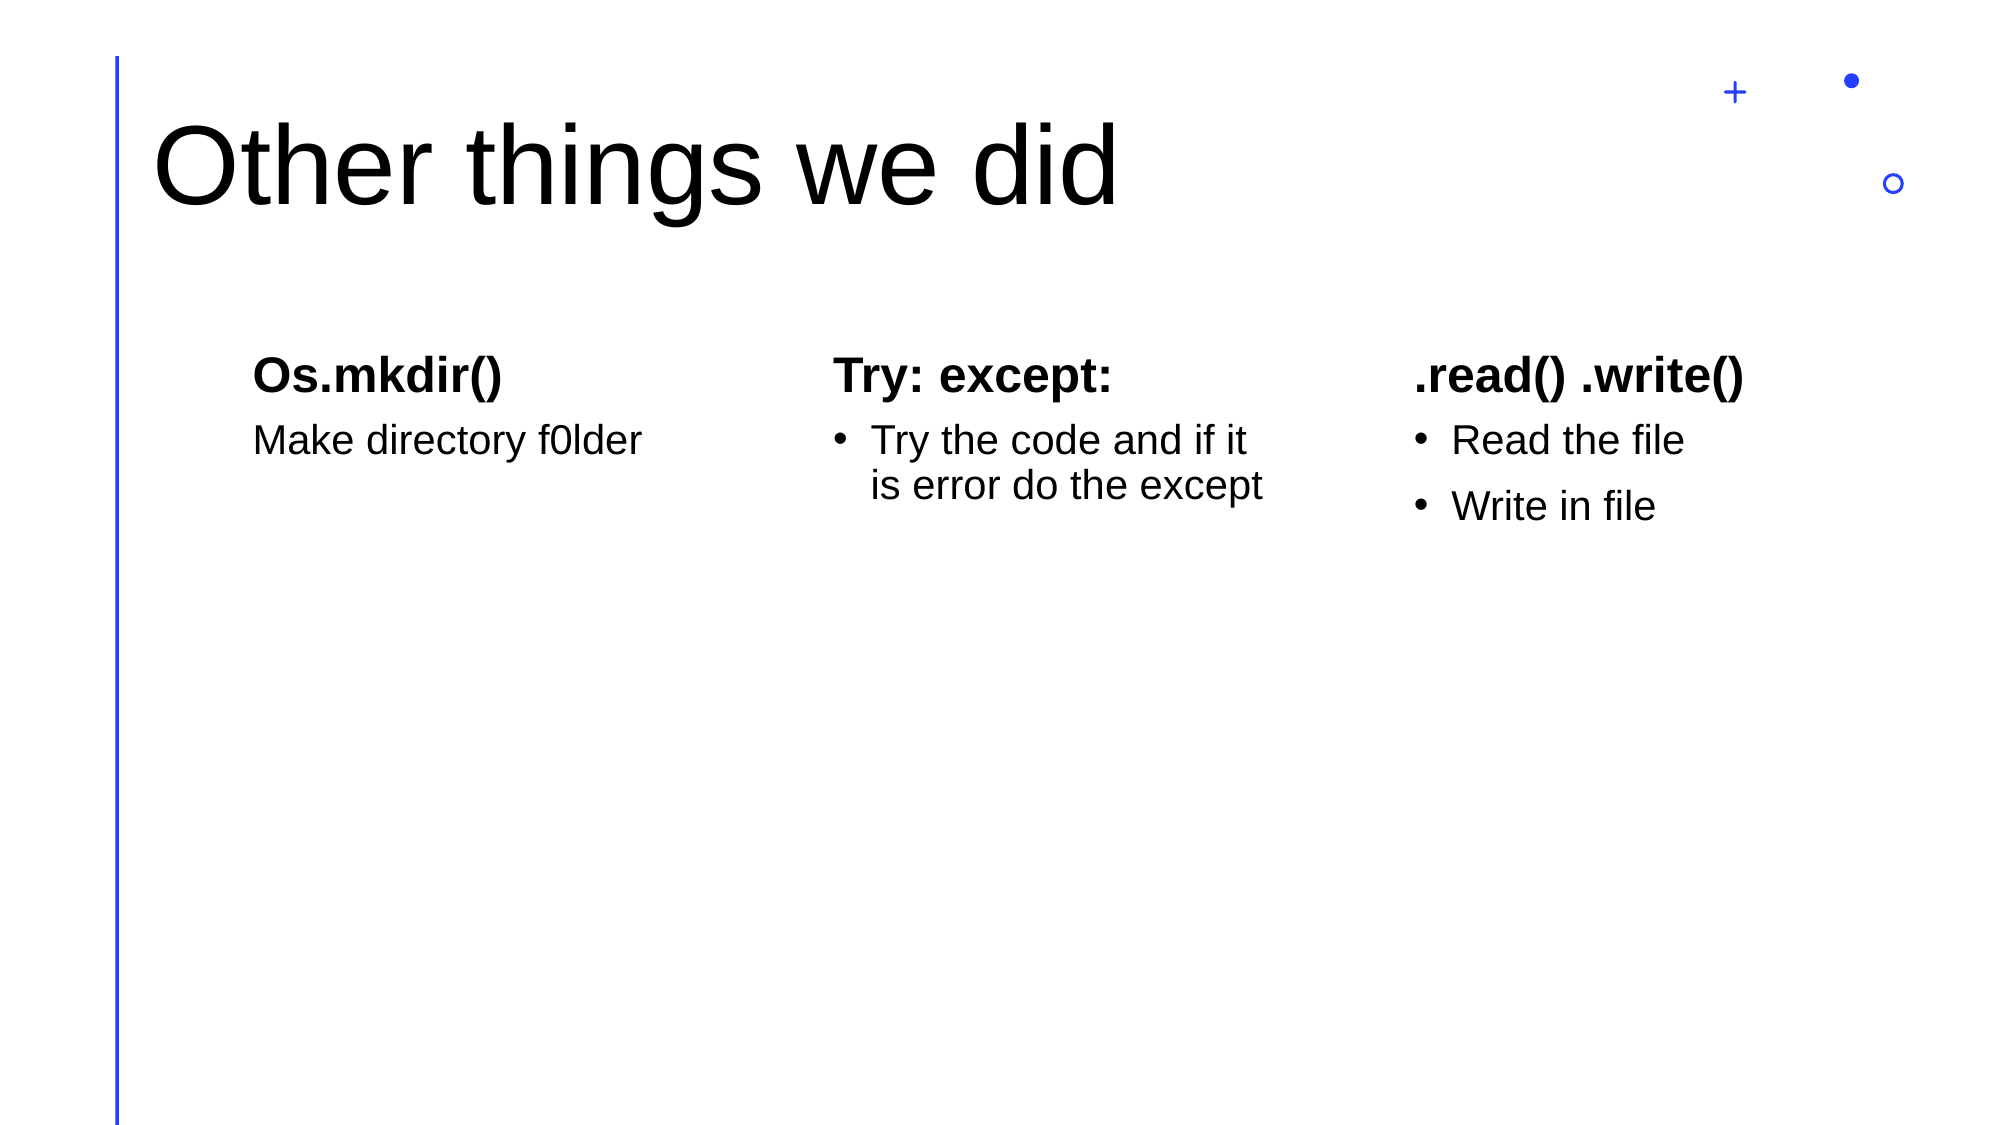

# Other things we did
Os.mkdir()
Try: except:
.read() .write()
Make directory f0lder
Try the code and if it is error do the except
Read the file
Write in file